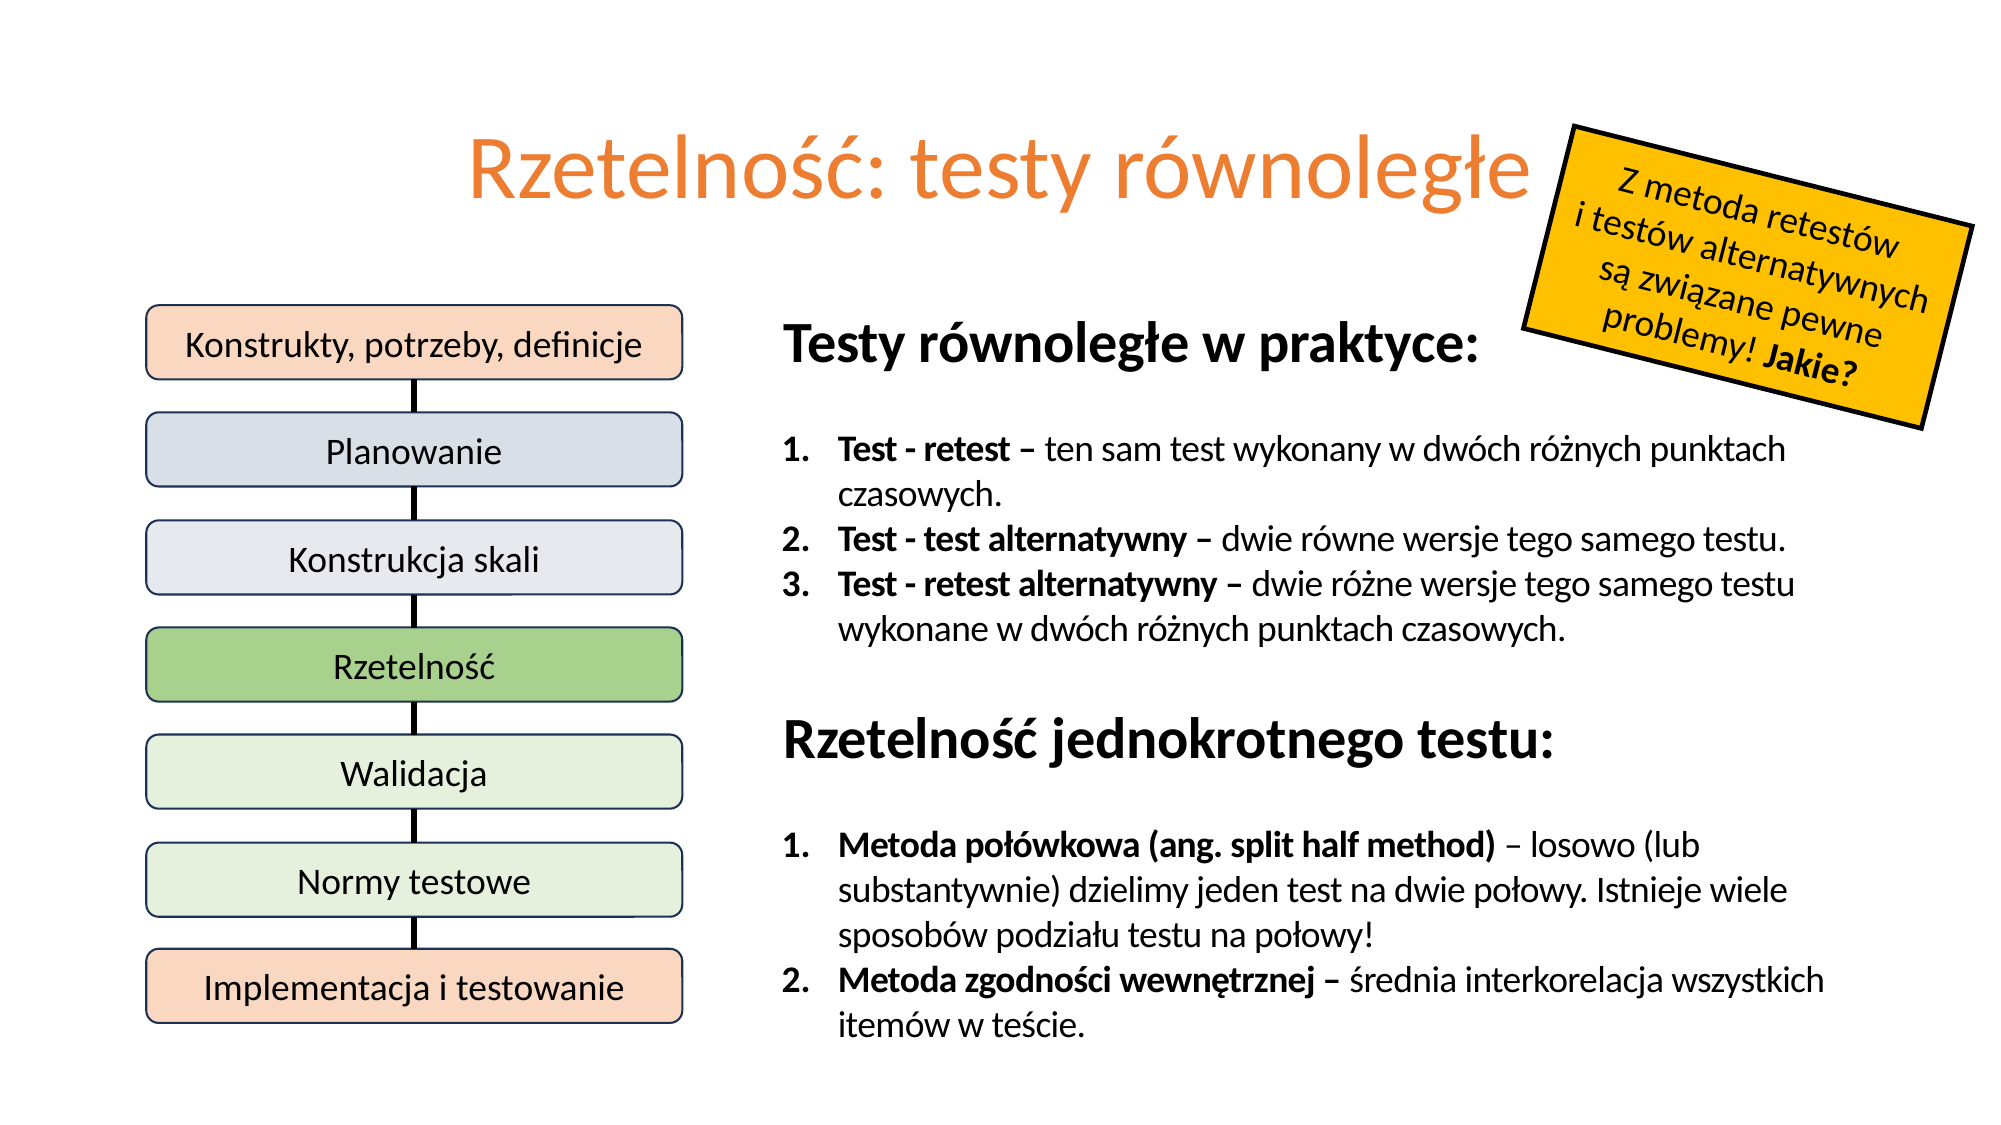

# Rzetelność: testy równoległe
Z metoda retestów
i testów alternatywnych są związane pewne problemy! Jakie?
Testy równoległe w praktyce:
Konstrukty, potrzeby, definicje
Planowanie
Test - retest – ten sam test wykonany w dwóch różnych punktach czasowych.
Test - test alternatywny – dwie równe wersje tego samego testu.
Test - retest alternatywny – dwie różne wersje tego samego testu wykonane w dwóch różnych punktach czasowych.
Konstrukcja skali
Rzetelność
Rzetelność jednokrotnego testu:
Walidacja
Metoda połówkowa (ang. split half method) – losowo (lub substantywnie) dzielimy jeden test na dwie połowy. Istnieje wiele sposobów podziału testu na połowy!
Metoda zgodności wewnętrznej – średnia interkorelacja wszystkich itemów w teście.
Normy testowe
Implementacja i testowanie